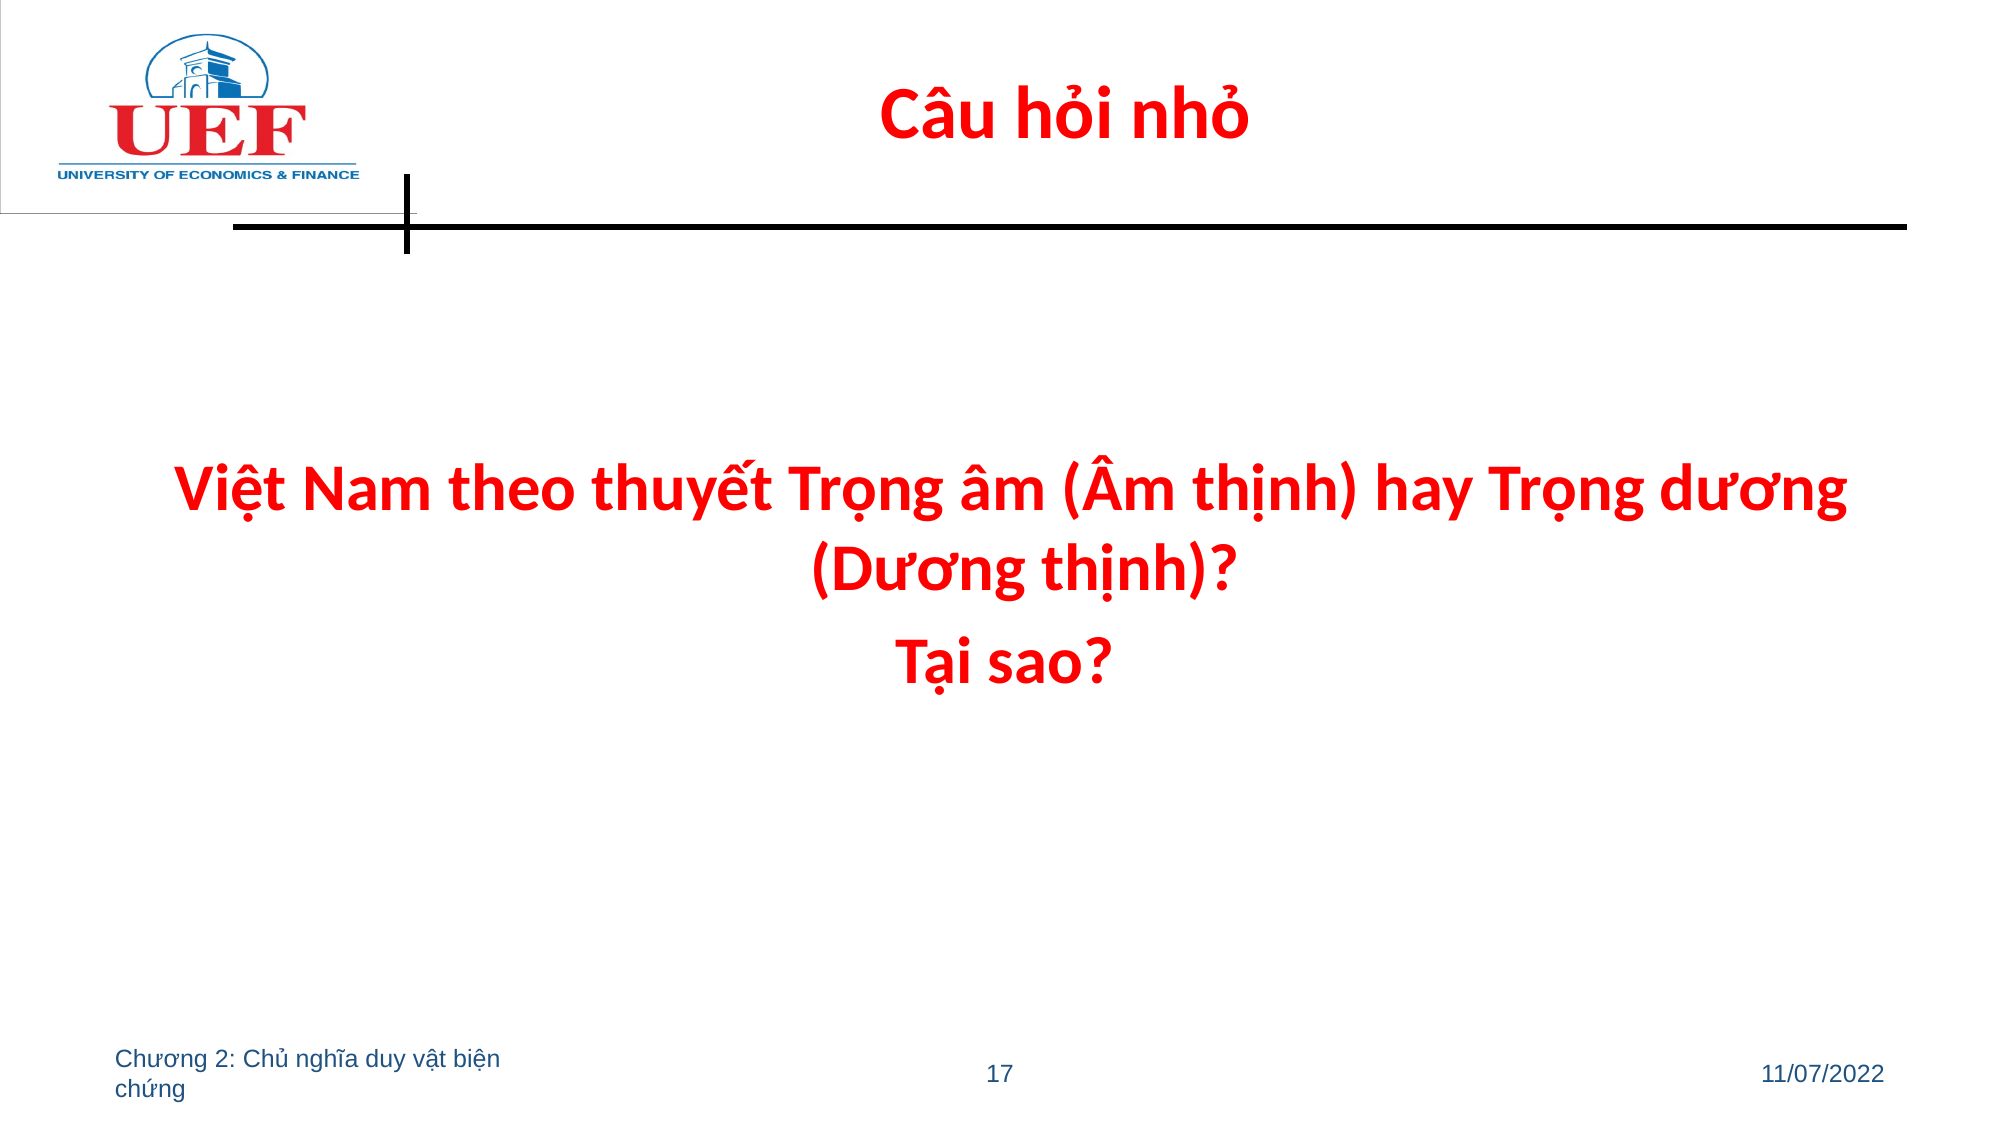

# Câu hỏi nhỏ

 Việt Nam theo thuyết Trọng âm (Âm thịnh) hay Trọng dương (Dương thịnh)?
Tại sao?
Chương 2: Chủ nghĩa duy vật biện chứng
17
11/07/2022